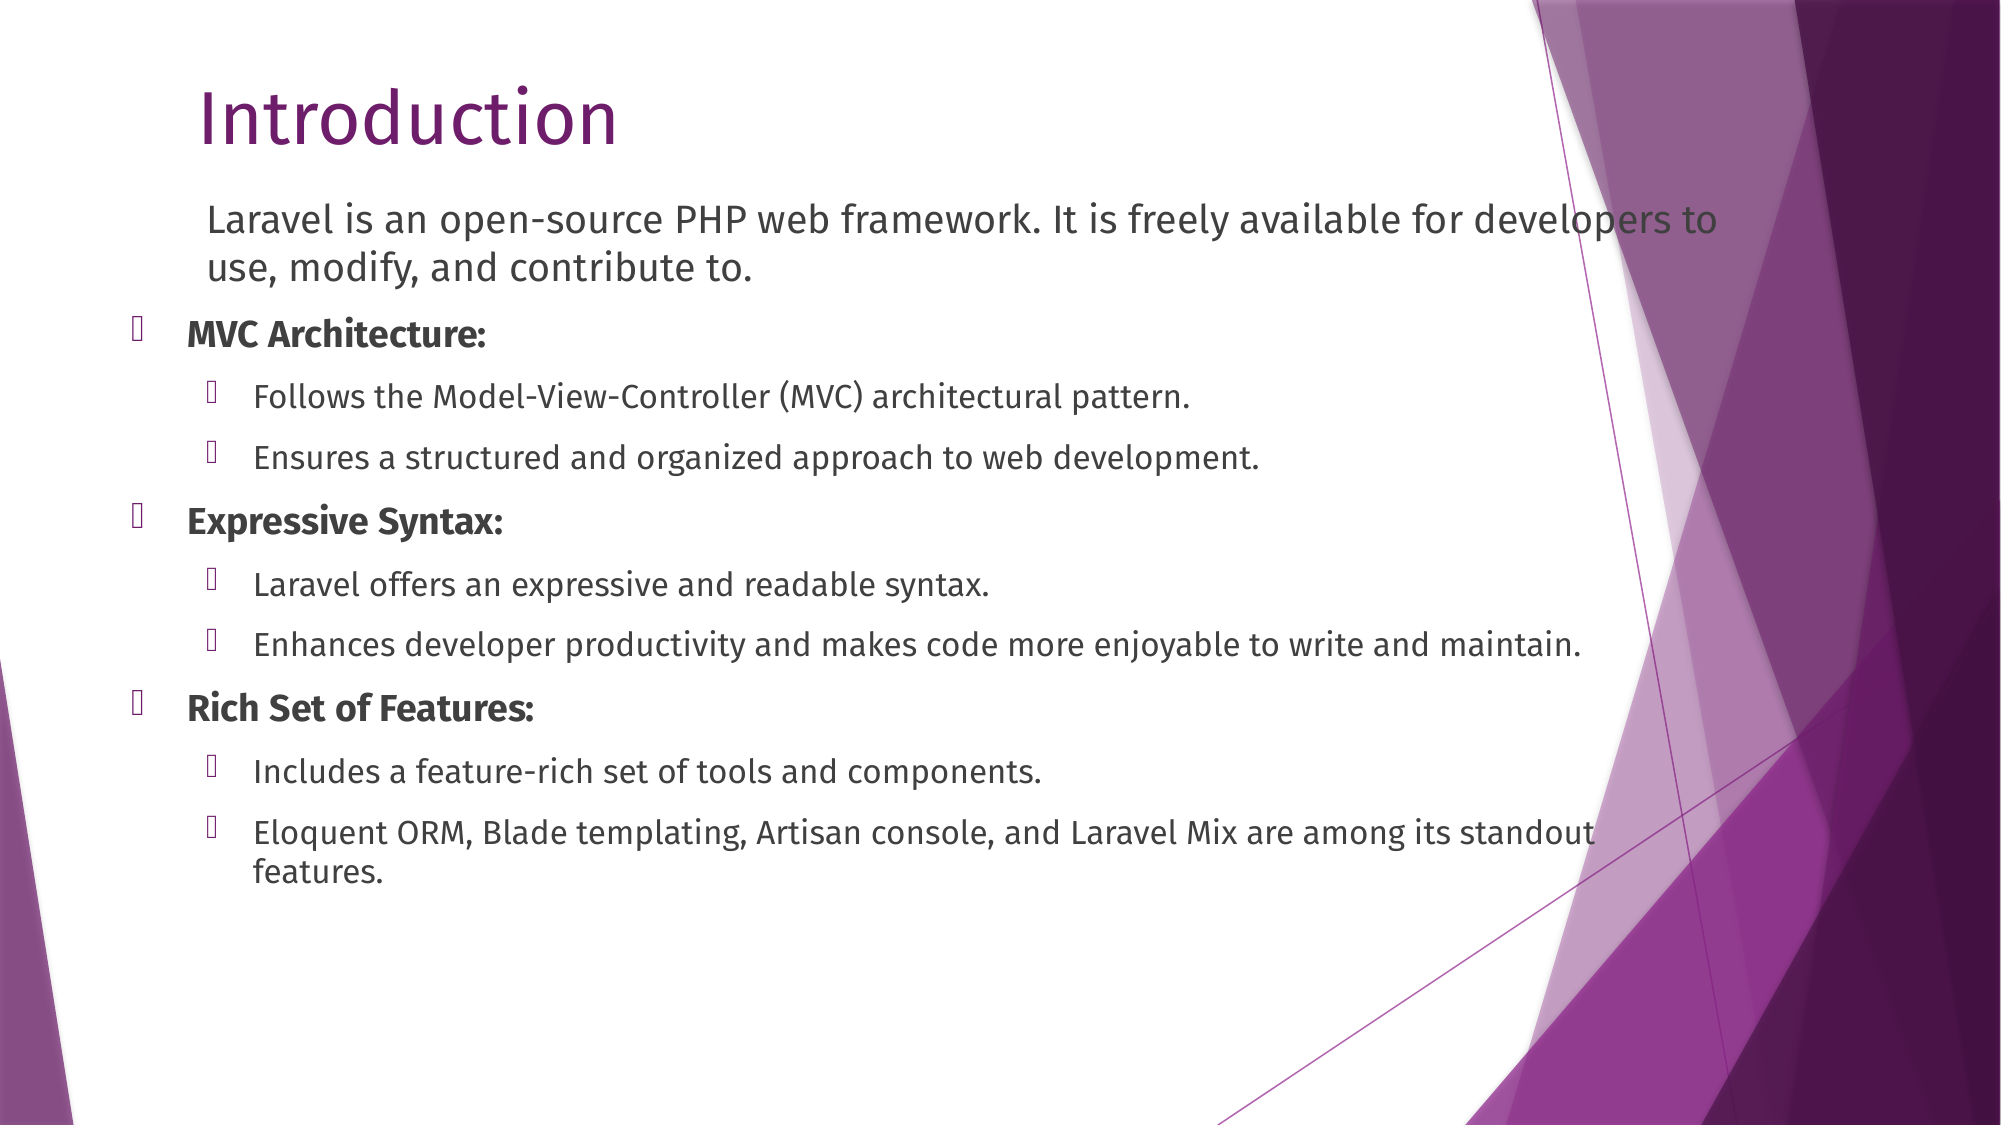

# Introduction
Laravel is an open-source PHP web framework. It is freely available for developers to use, modify, and contribute to.
MVC Architecture:
Follows the Model-View-Controller (MVC) architectural pattern.
Ensures a structured and organized approach to web development.
Expressive Syntax:
Laravel offers an expressive and readable syntax.
Enhances developer productivity and makes code more enjoyable to write and maintain.
Rich Set of Features:
Includes a feature-rich set of tools and components.
Eloquent ORM, Blade templating, Artisan console, and Laravel Mix are among its standout features.